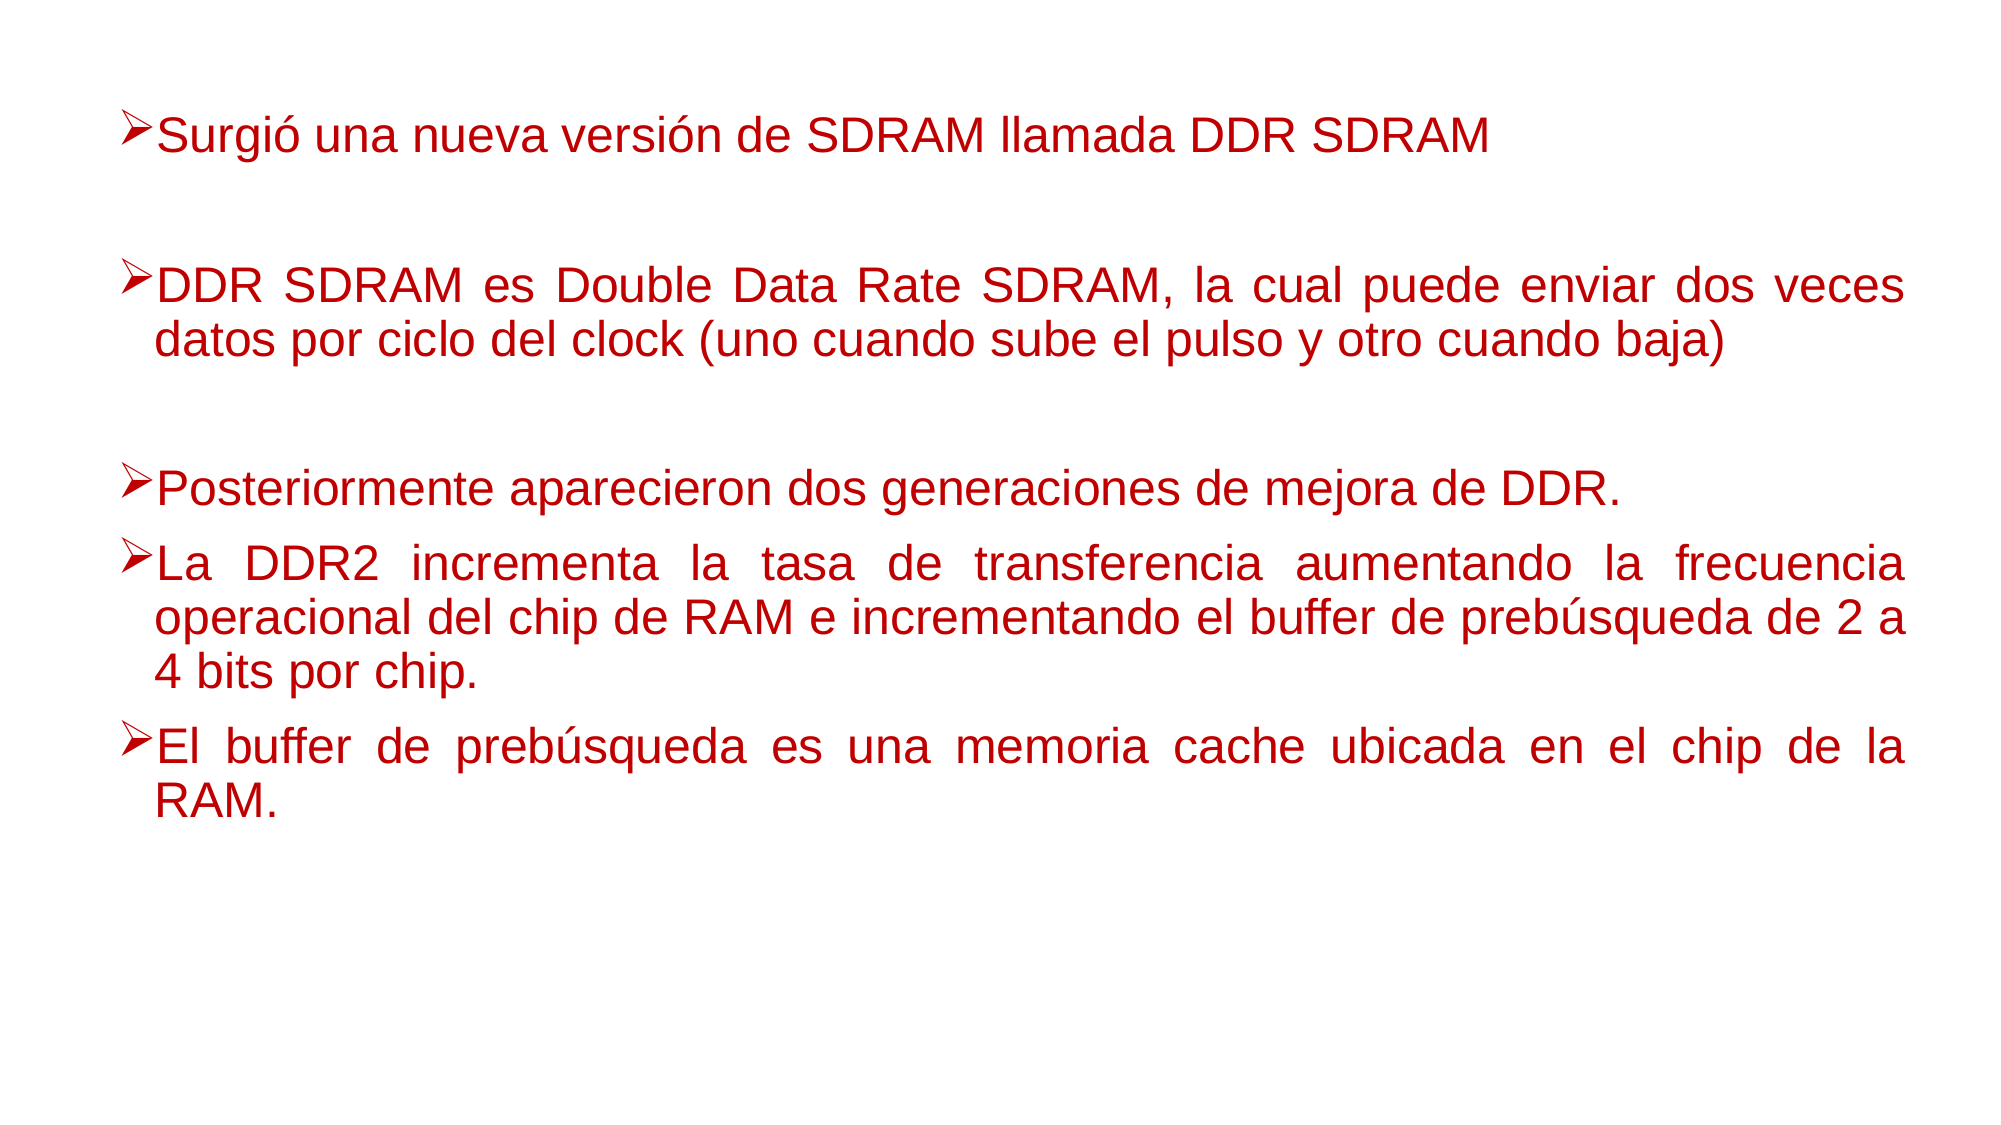

Surgió una nueva versión de SDRAM llamada DDR SDRAM

DDR SDRAM es Double Data Rate SDRAM, la cual puede enviar dos veces datos por ciclo del clock (uno cuando sube el pulso y otro cuando baja)

Posteriormente aparecieron dos generaciones de mejora de DDR.
La DDR2 incrementa la tasa de transferencia aumentando la frecuencia operacional del chip de RAM e incrementando el buffer de prebúsqueda de 2 a 4 bits por chip.
El buffer de prebúsqueda es una memoria cache ubicada en el chip de la RAM.